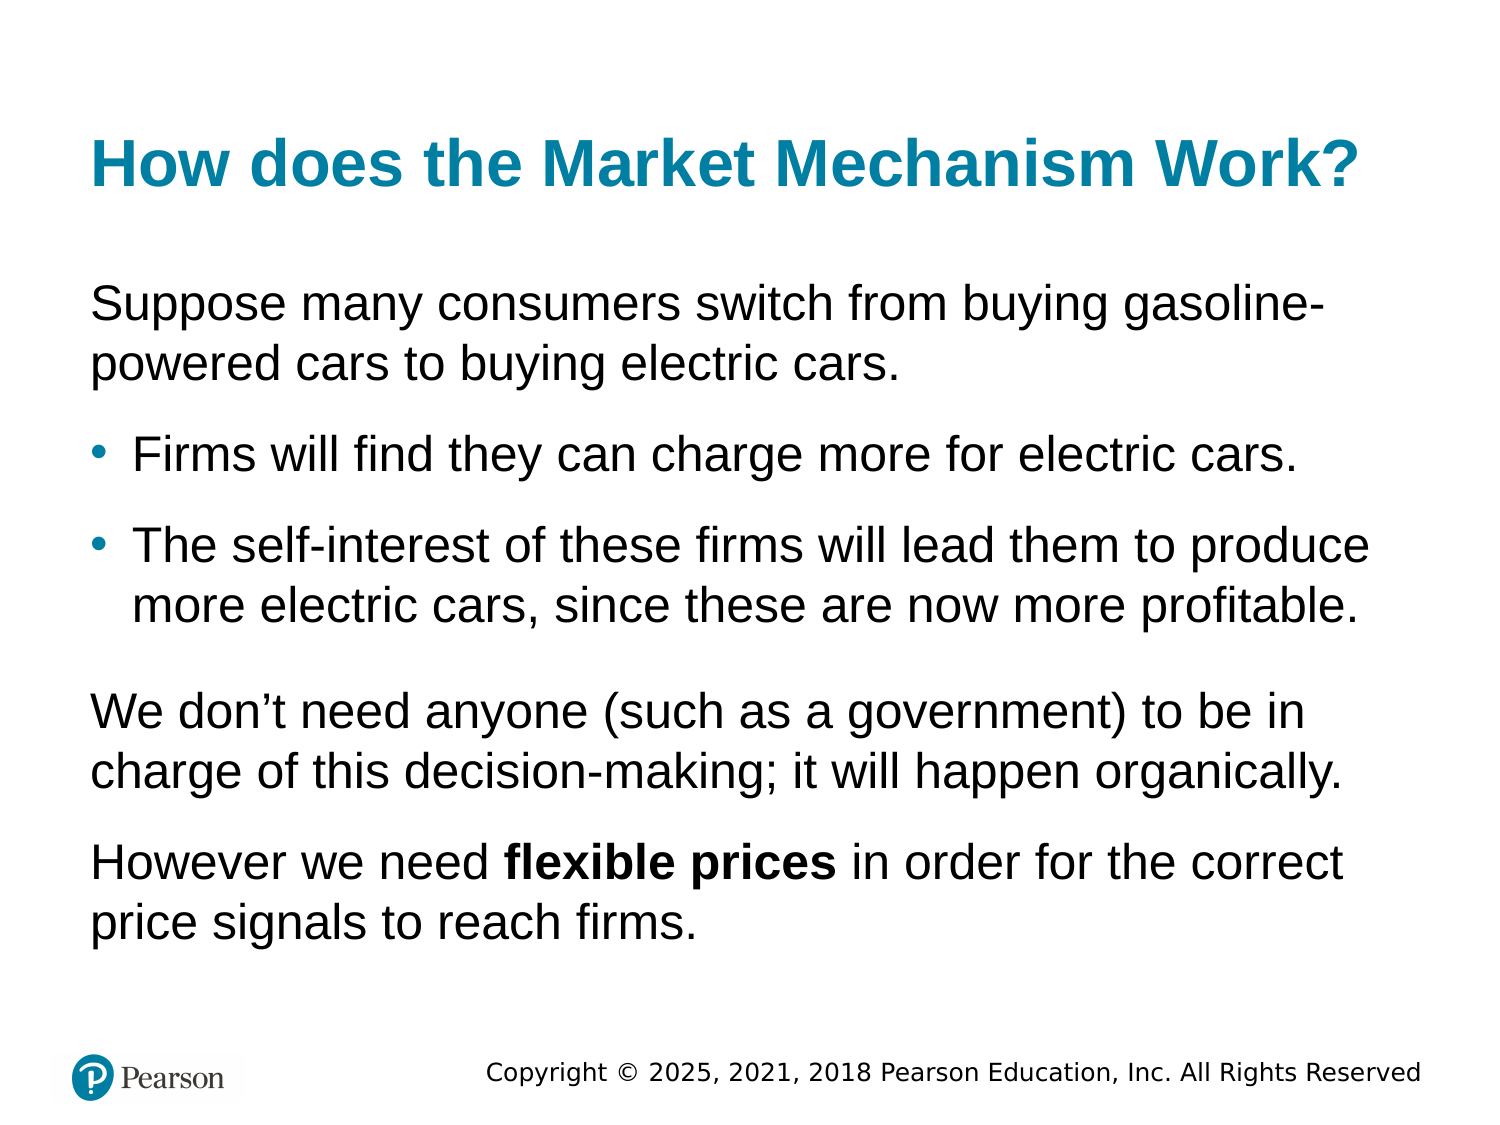

# How does the Market Mechanism Work?
Suppose many consumers switch from buying gasoline-powered cars to buying electric cars.
Firms will find they can charge more for electric cars.
The self-interest of these firms will lead them to produce more electric cars, since these are now more profitable.
We don’t need anyone (such as a government) to be in charge of this decision-making; it will happen organically.
However we need flexible prices in order for the correct price signals to reach firms.